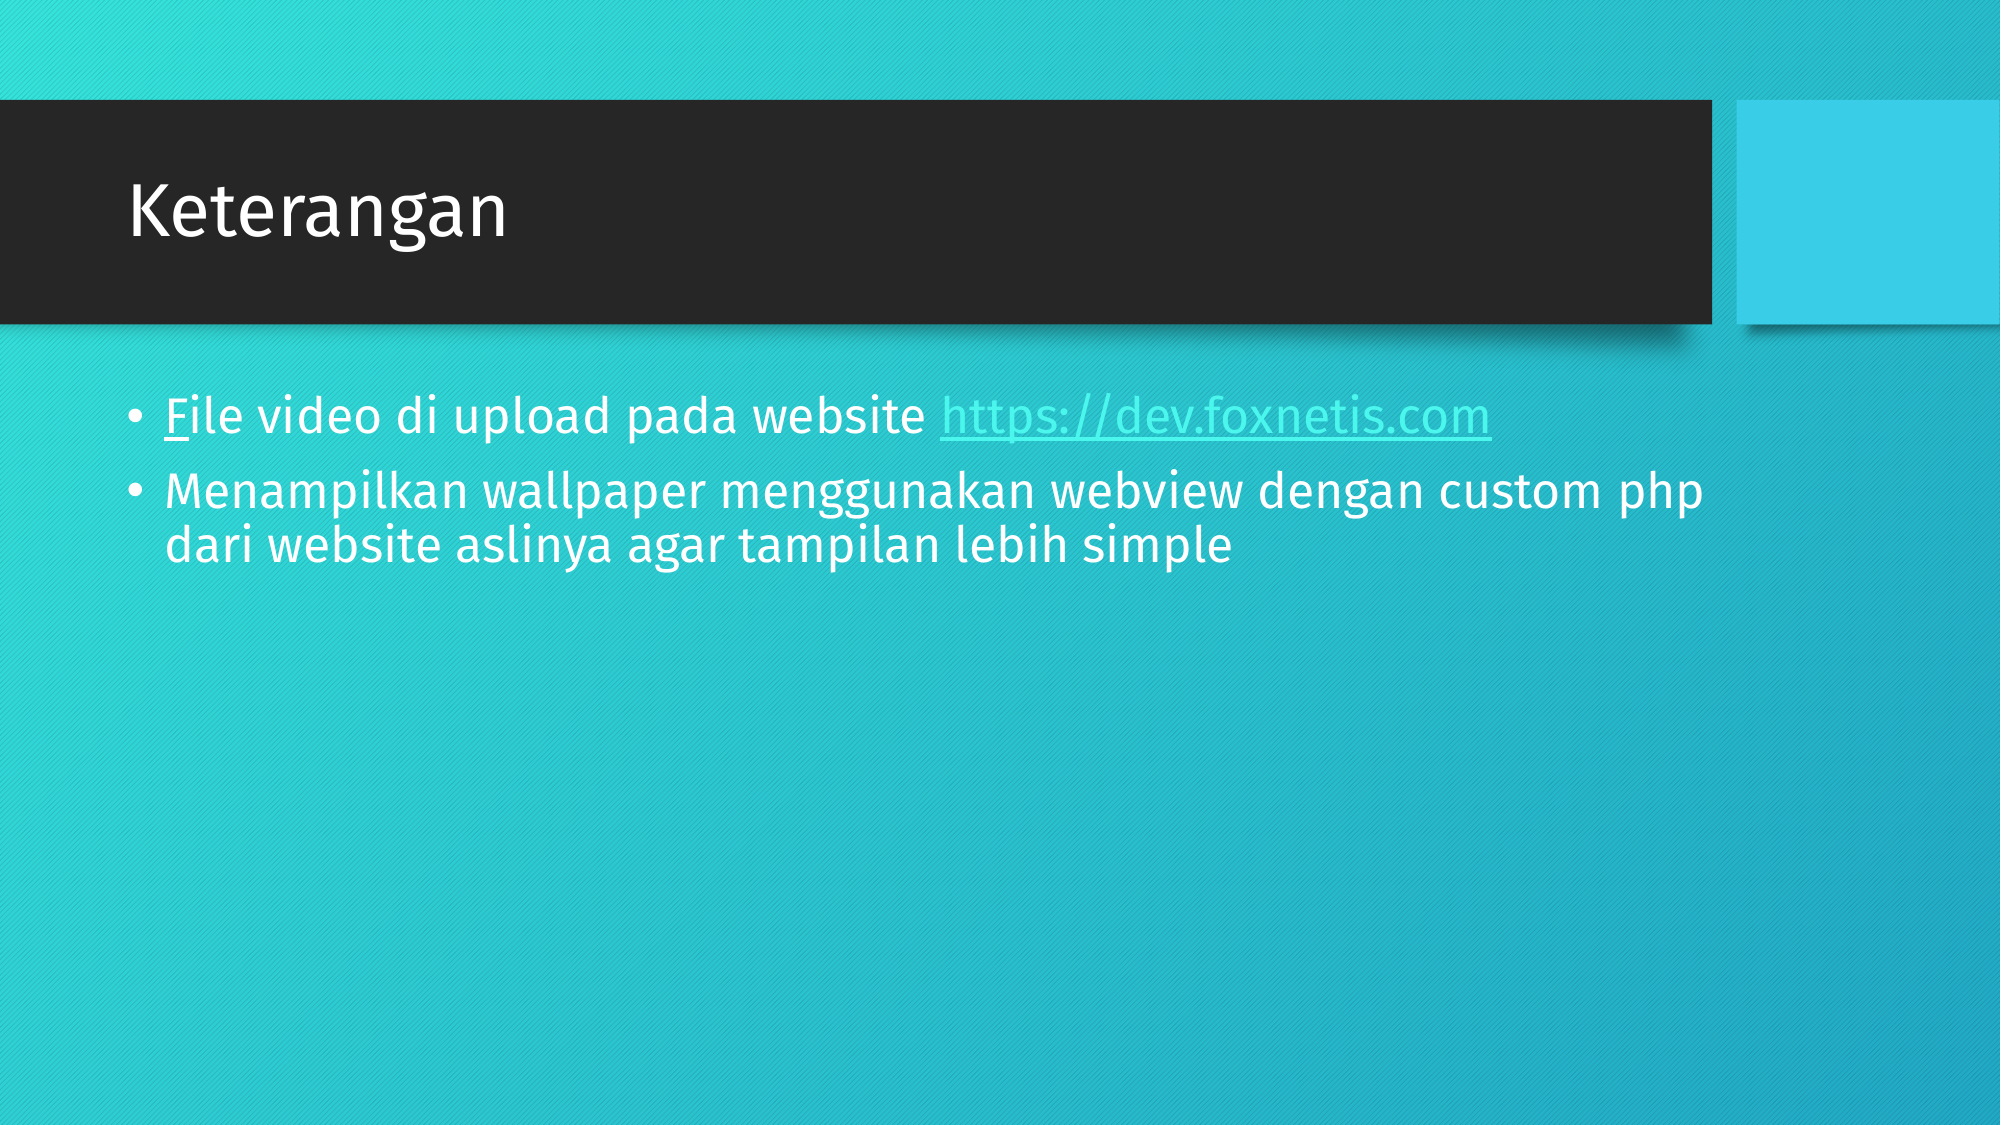

# Keterangan
File video di upload pada website https://dev.foxnetis.com
Menampilkan wallpaper menggunakan webview dengan custom php dari website aslinya agar tampilan lebih simple